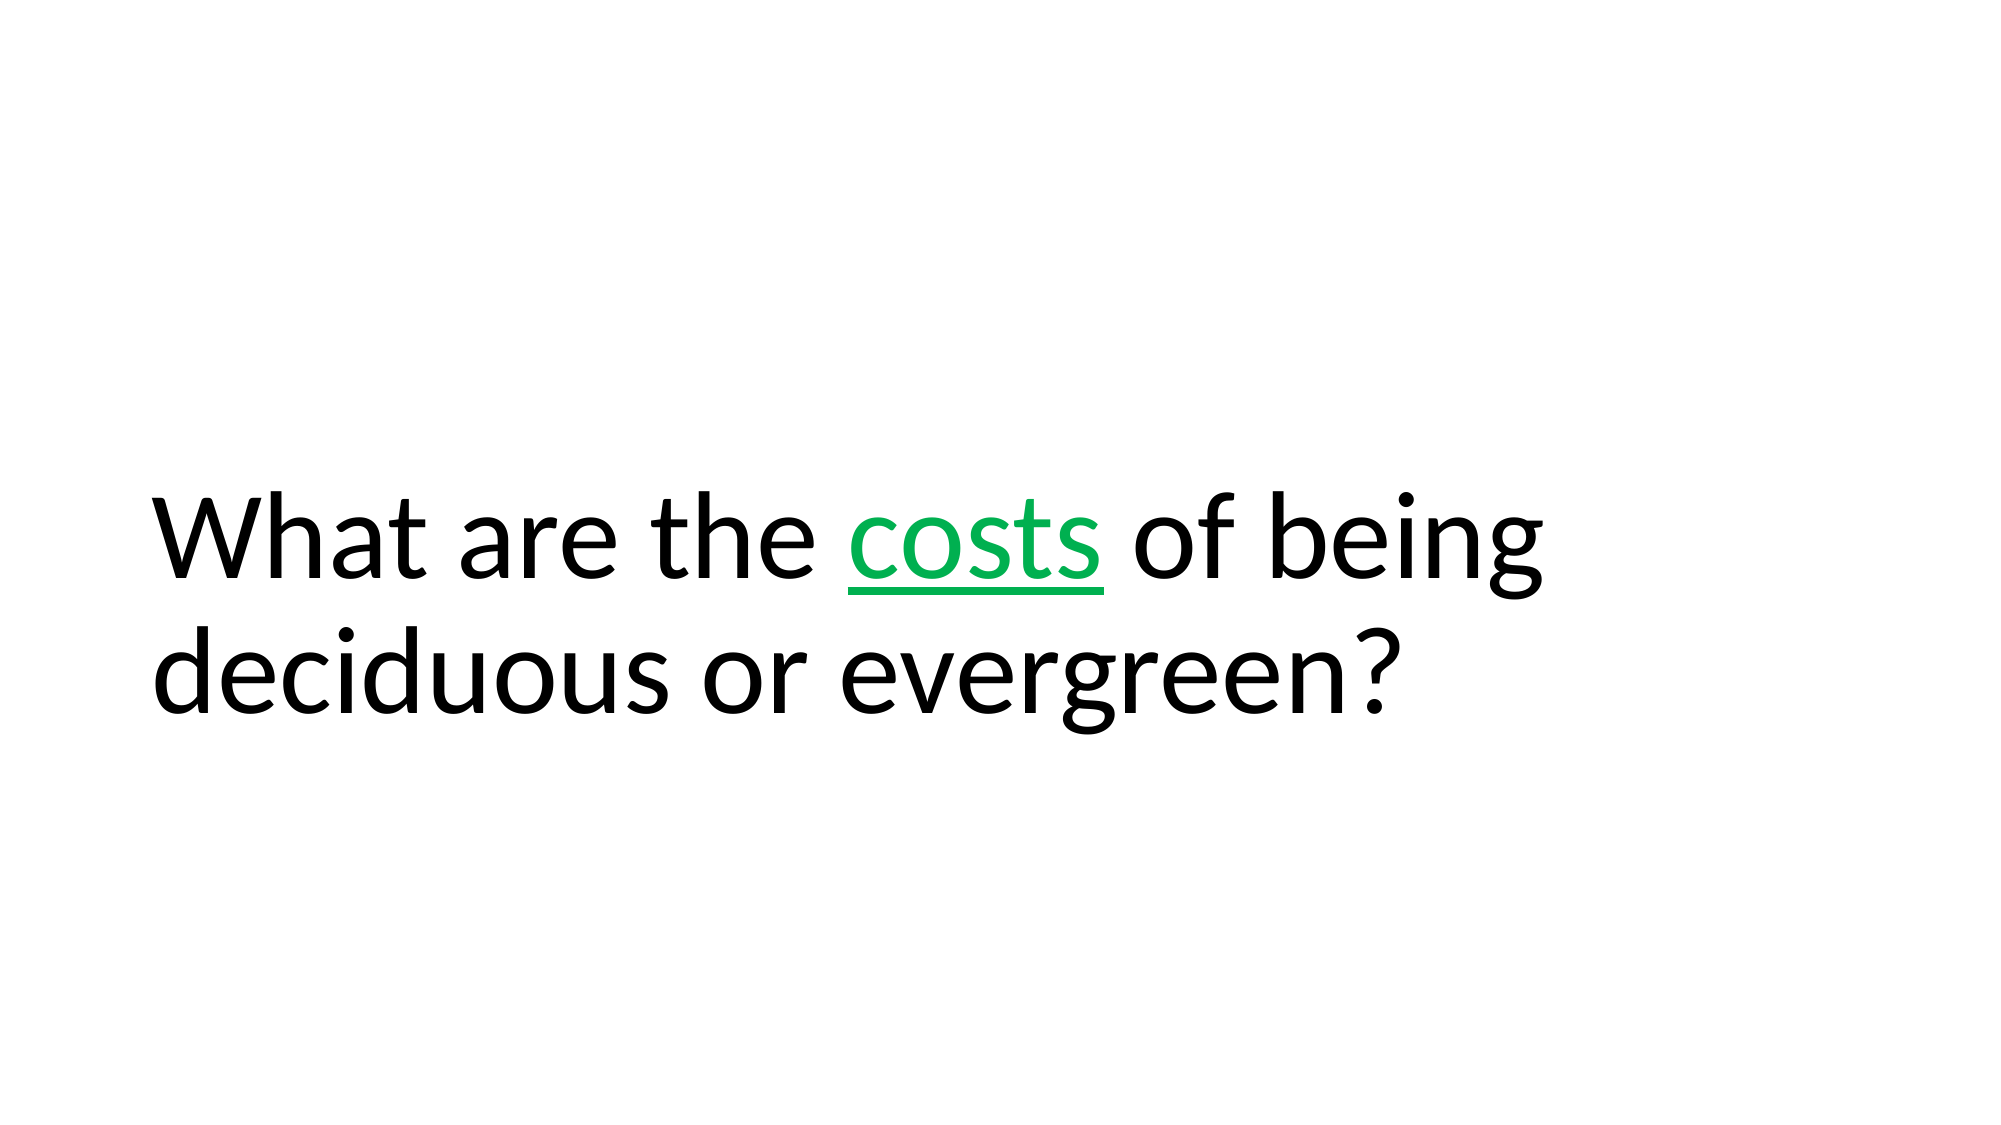

# What are the costs of being deciduous or evergreen?